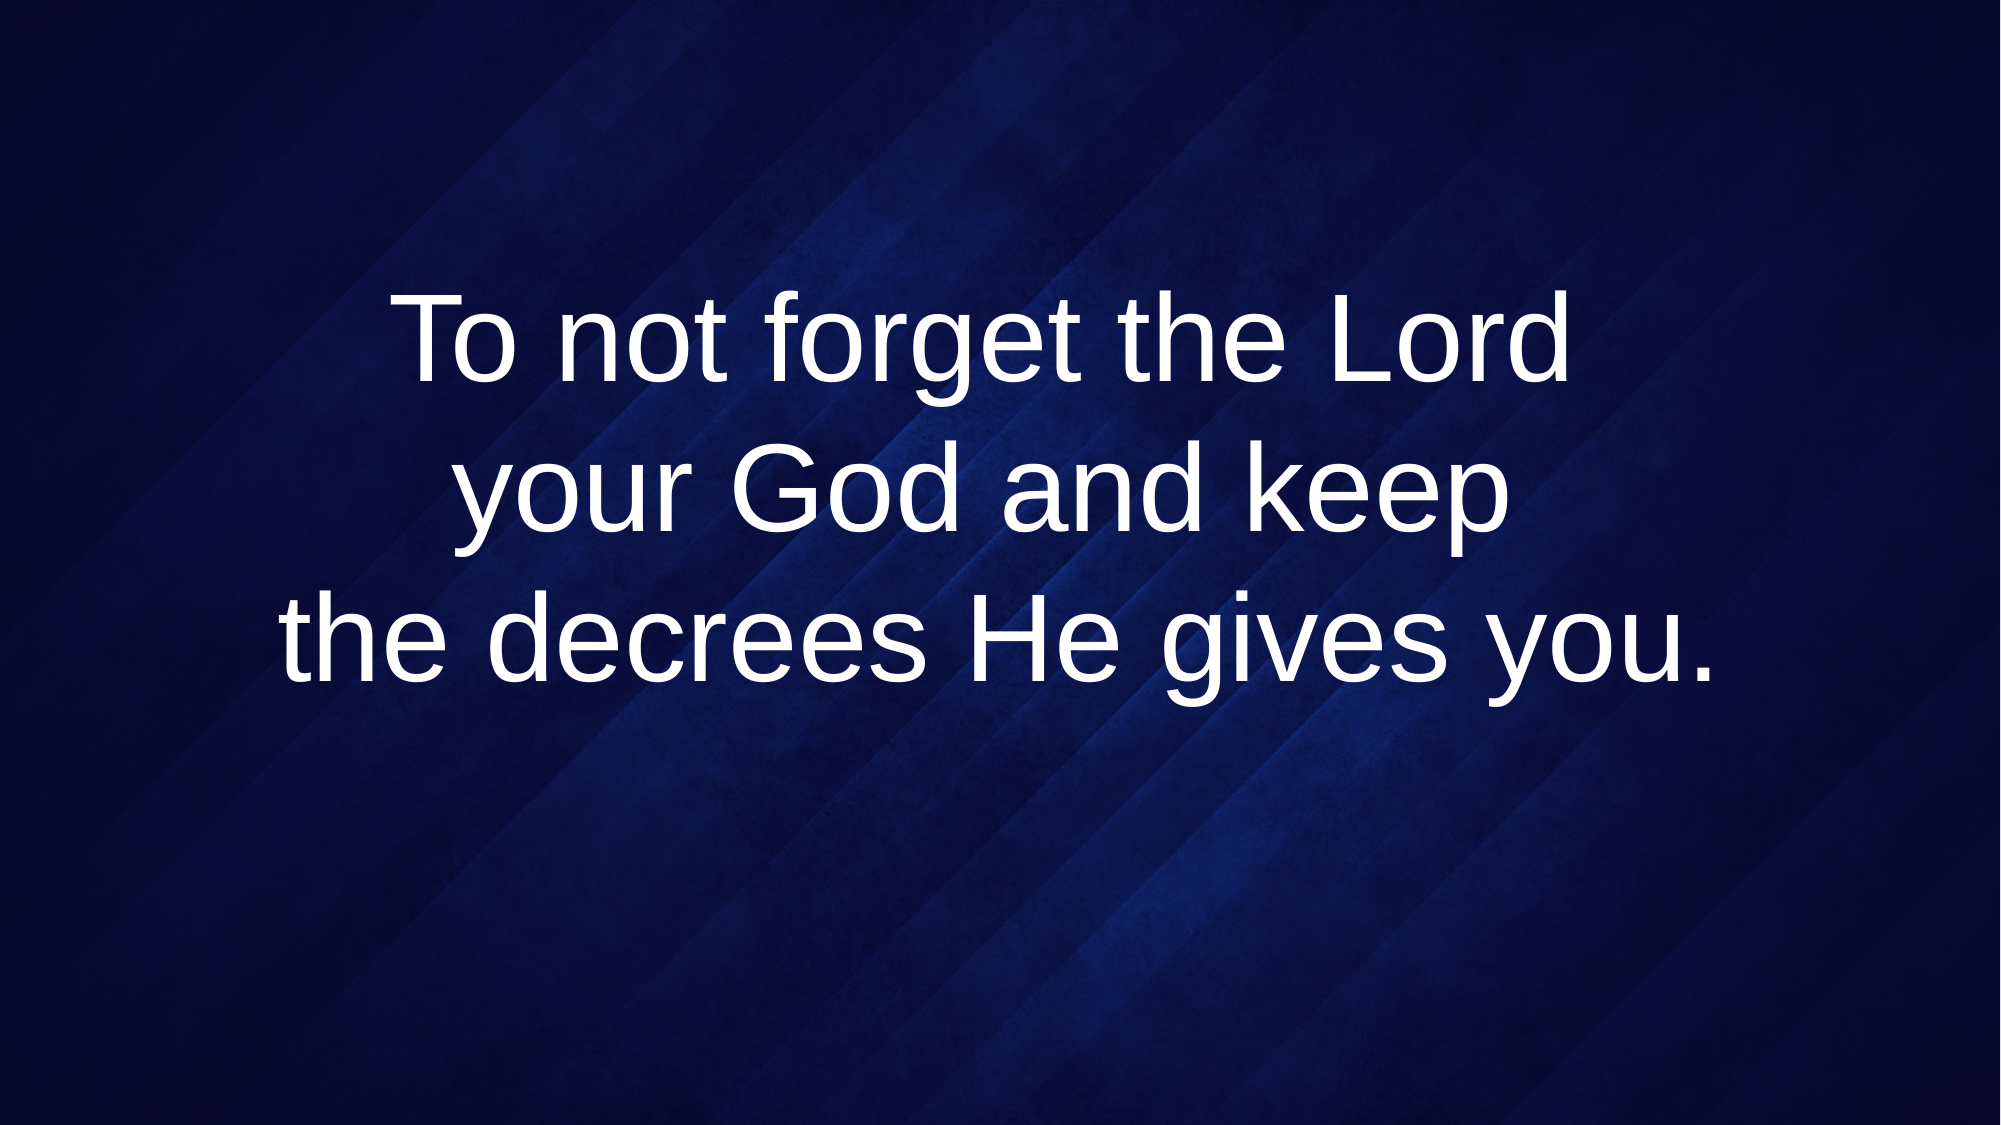

# To not forget the Lord your God and keep the decrees He gives you.